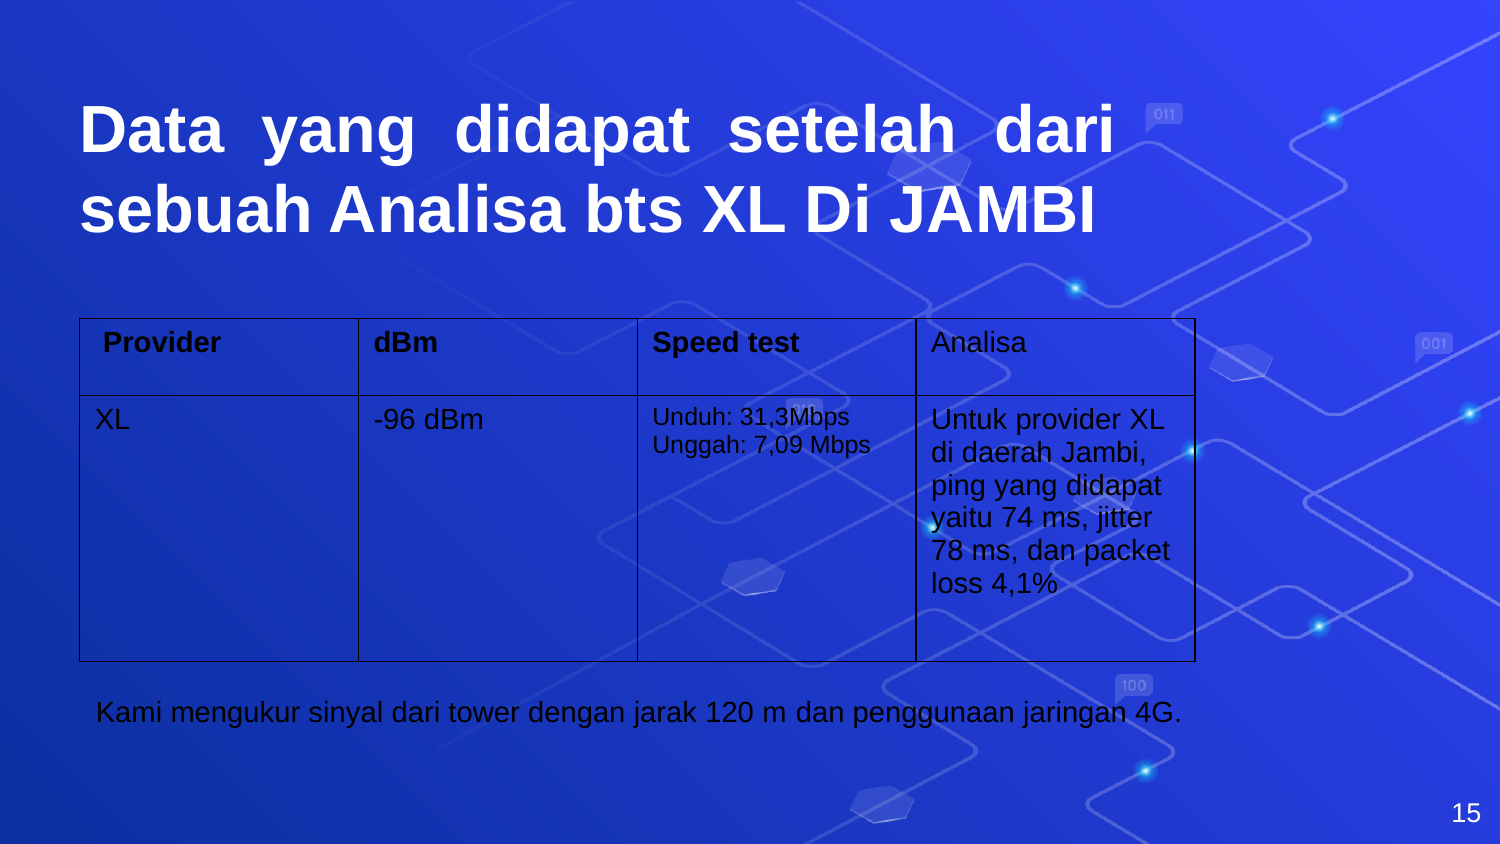

Data yang didapat setelah dari sebuah Analisa bts XL Di JAMBI
| Provider | dBm | Speed test | Analisa |
| --- | --- | --- | --- |
| XL | -96 dBm | Unduh: 31,3Mbps Unggah: 7,09 Mbps | Untuk provider XL di daerah Jambi, ping yang didapat yaitu 74 ms, jitter 78 ms, dan packet loss 4,1% |
Kami mengukur sinyal dari tower dengan jarak 120 m dan penggunaan jaringan 4G.
15